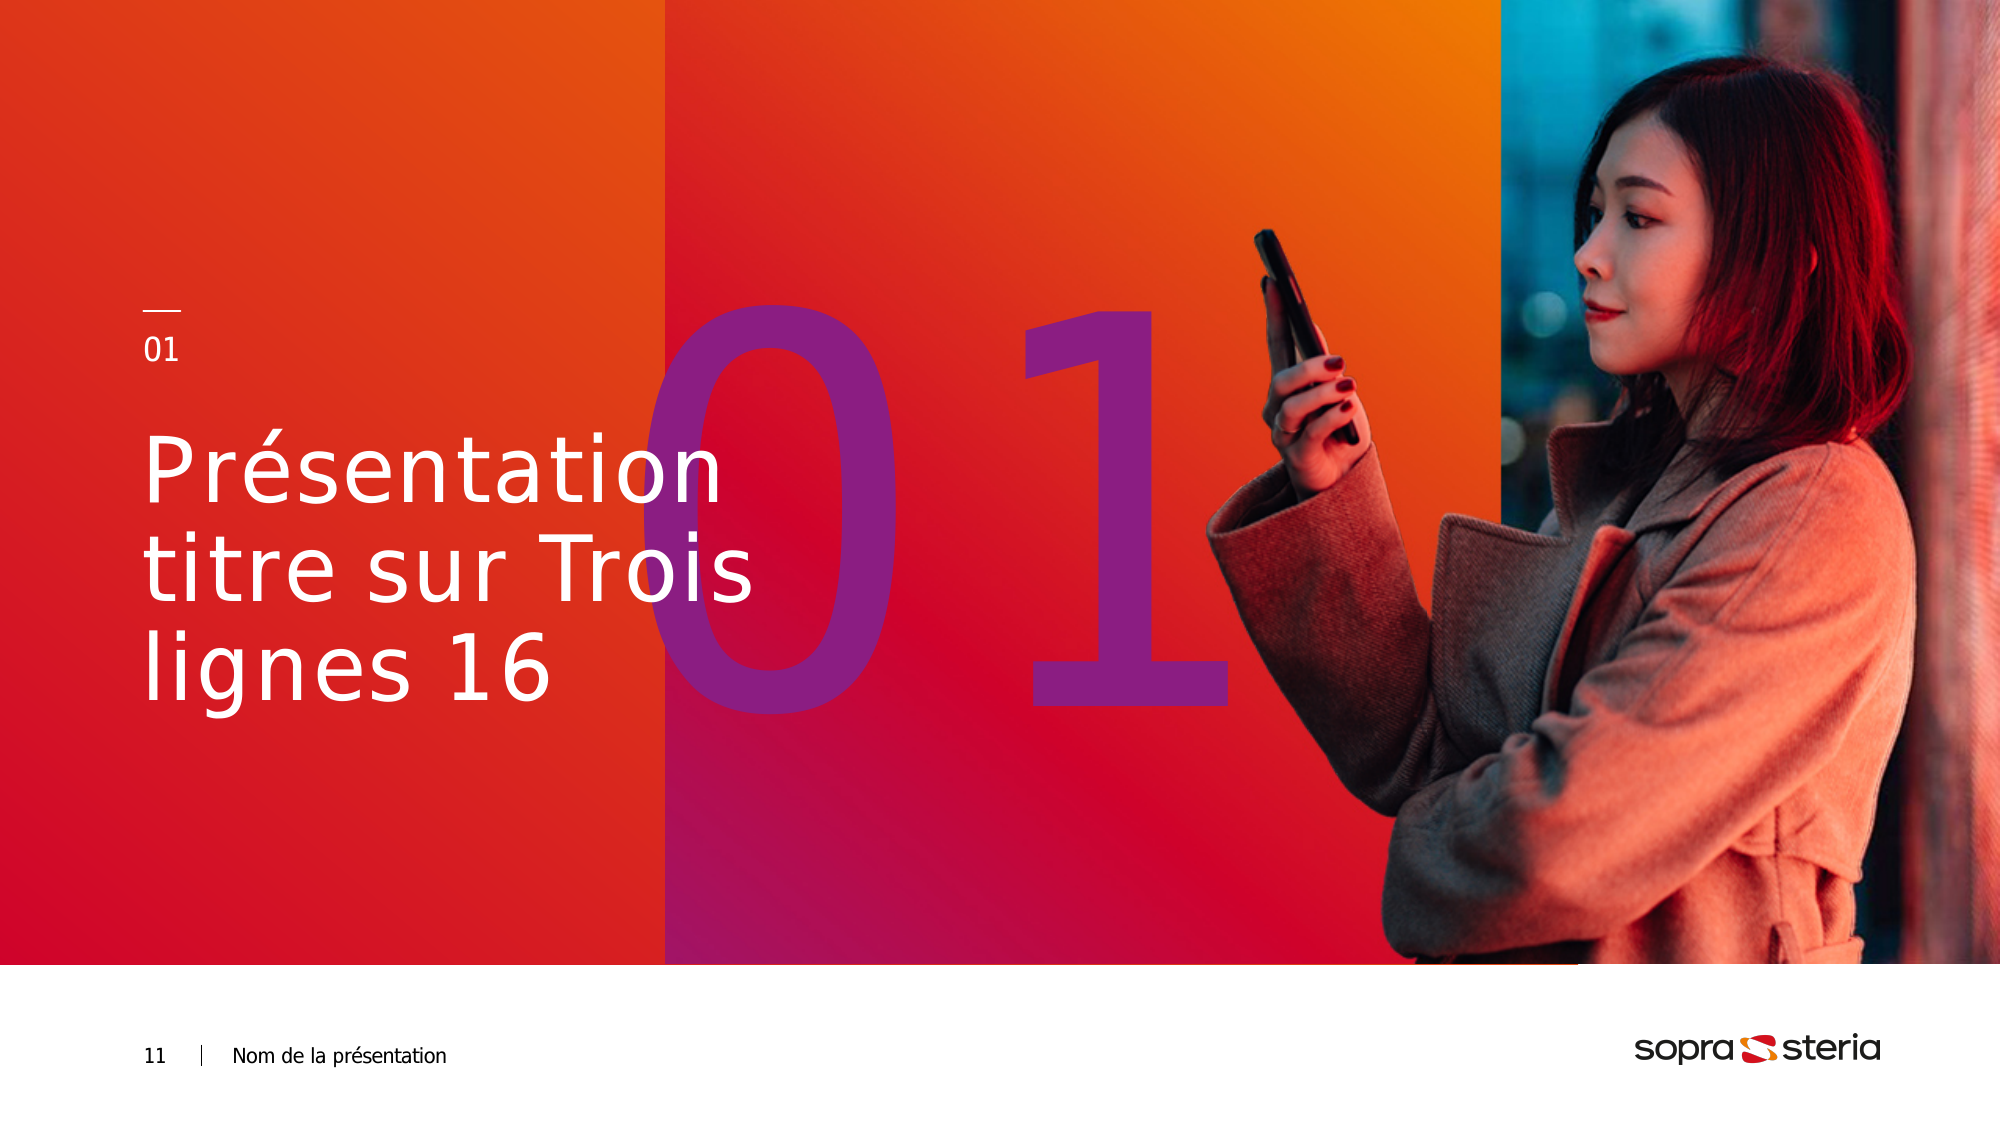

01
# Présentation titre sur Trois lignes 16
Nom de la présentation